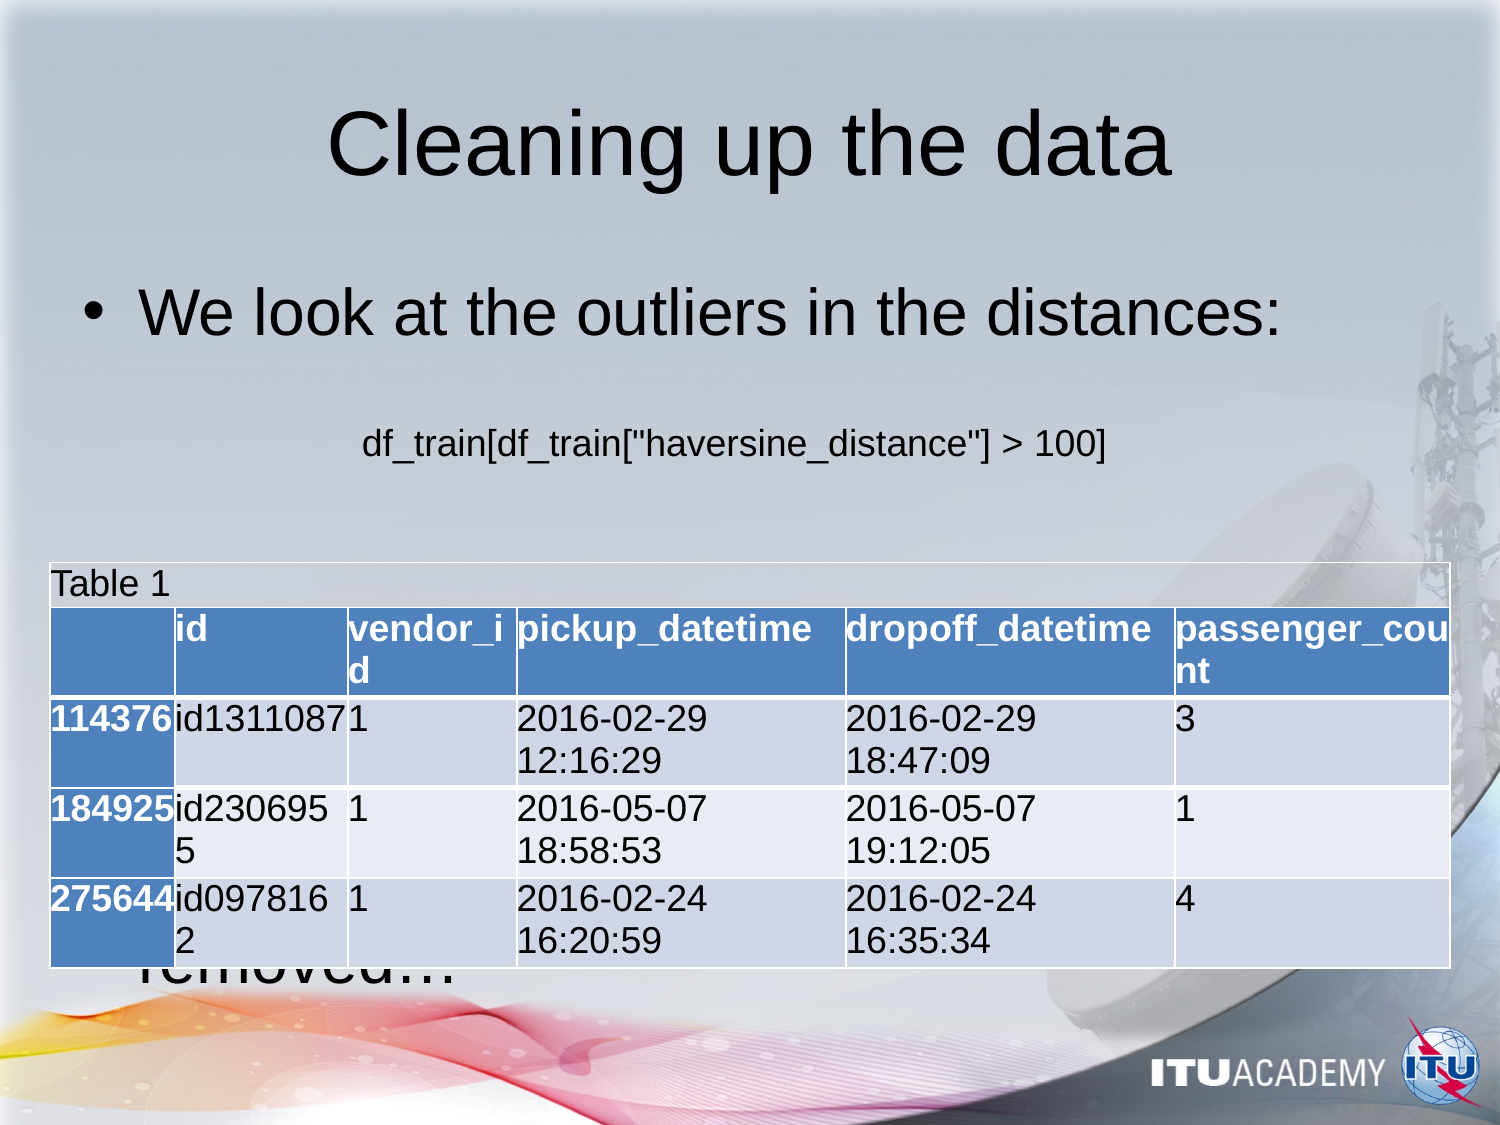

# Cleaning up the data
We look at the outliers in the distances:
Trips over 100 miles can also be removed…
df_train[df_train["haversine_distance"] > 100]
| Table 1 |  |  |  |  |  |
| --- | --- | --- | --- | --- | --- |
|  | id | vendor\_id | pickup\_datetime | dropoff\_datetime | passenger\_count |
| 114376 | id1311087 | 1 | 2016-02-29 12:16:29 | 2016-02-29 18:47:09 | 3 |
| 184925 | id2306955 | 1 | 2016-05-07 18:58:53 | 2016-05-07 19:12:05 | 1 |
| 275644 | id0978162 | 1 | 2016-02-24 16:20:59 | 2016-02-24 16:35:34 | 4 |